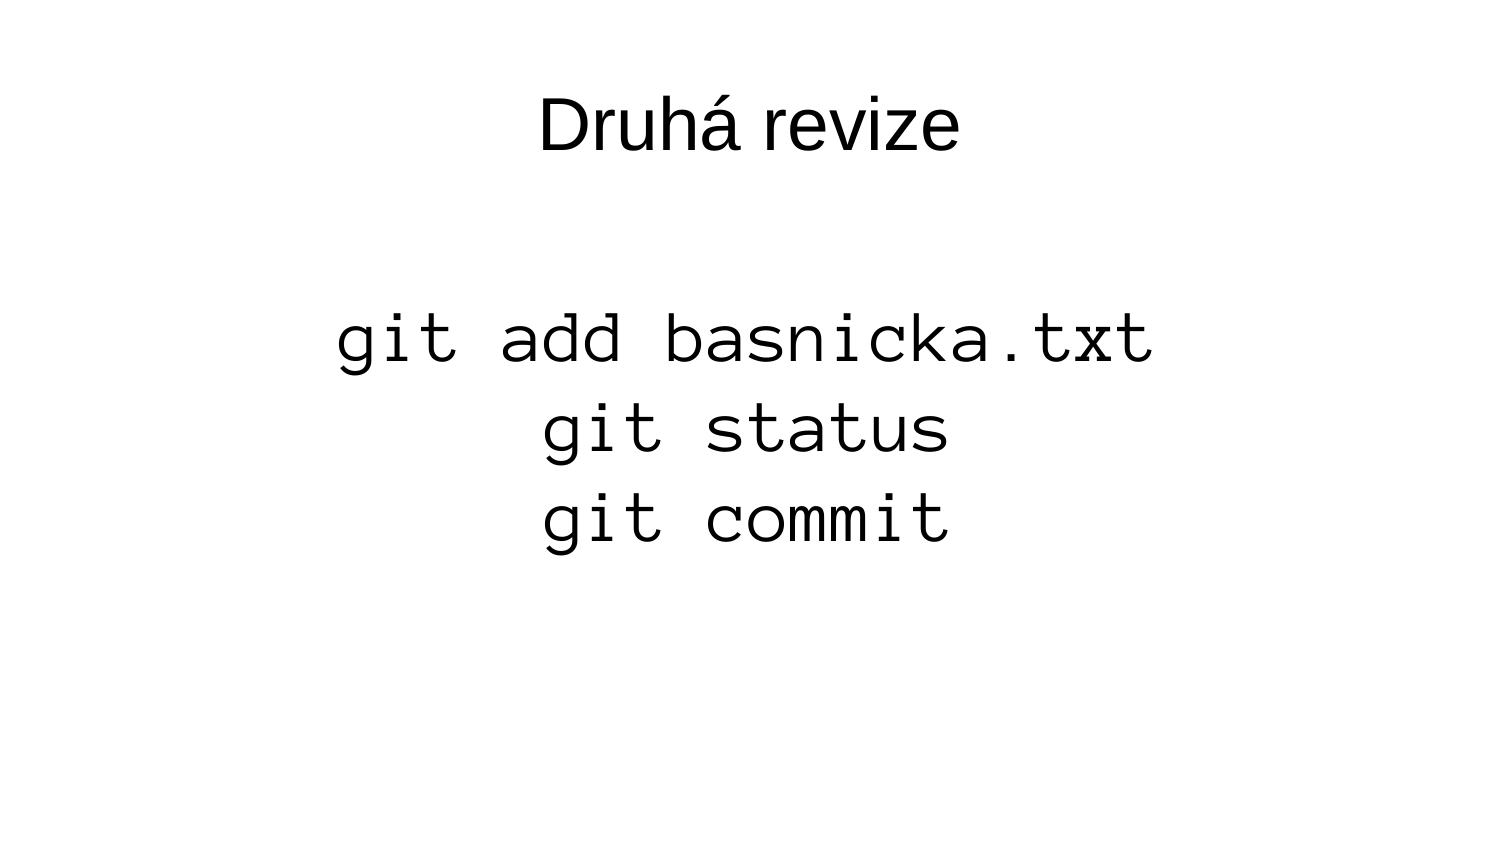

# Druhá revize
git add basnicka.txt
git status
git commit